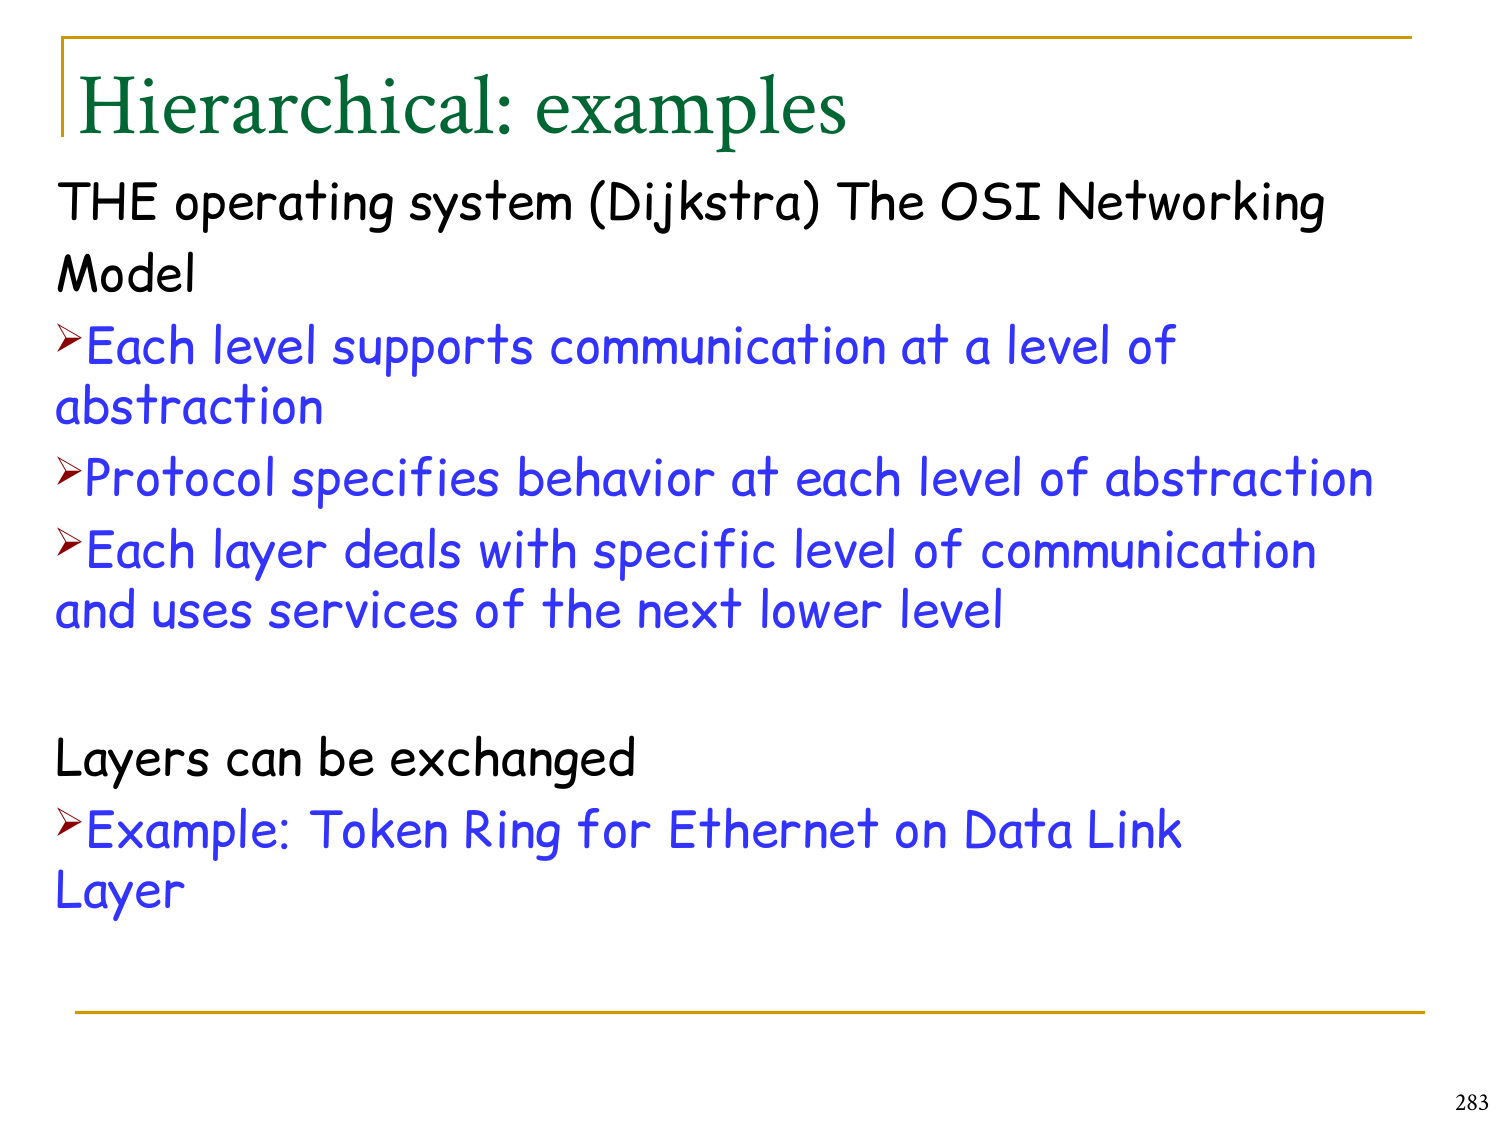

# Hierarchical: examples
THE operating system (Dijkstra) The OSI Networking Model
Each level supports communication at a level of
abstraction
Protocol specifies behavior at each level of abstraction
Each layer deals with specific level of communication
and uses services of the next lower level

Layers can be exchanged
Example: Token Ring for Ethernet on Data Link
Layer
283